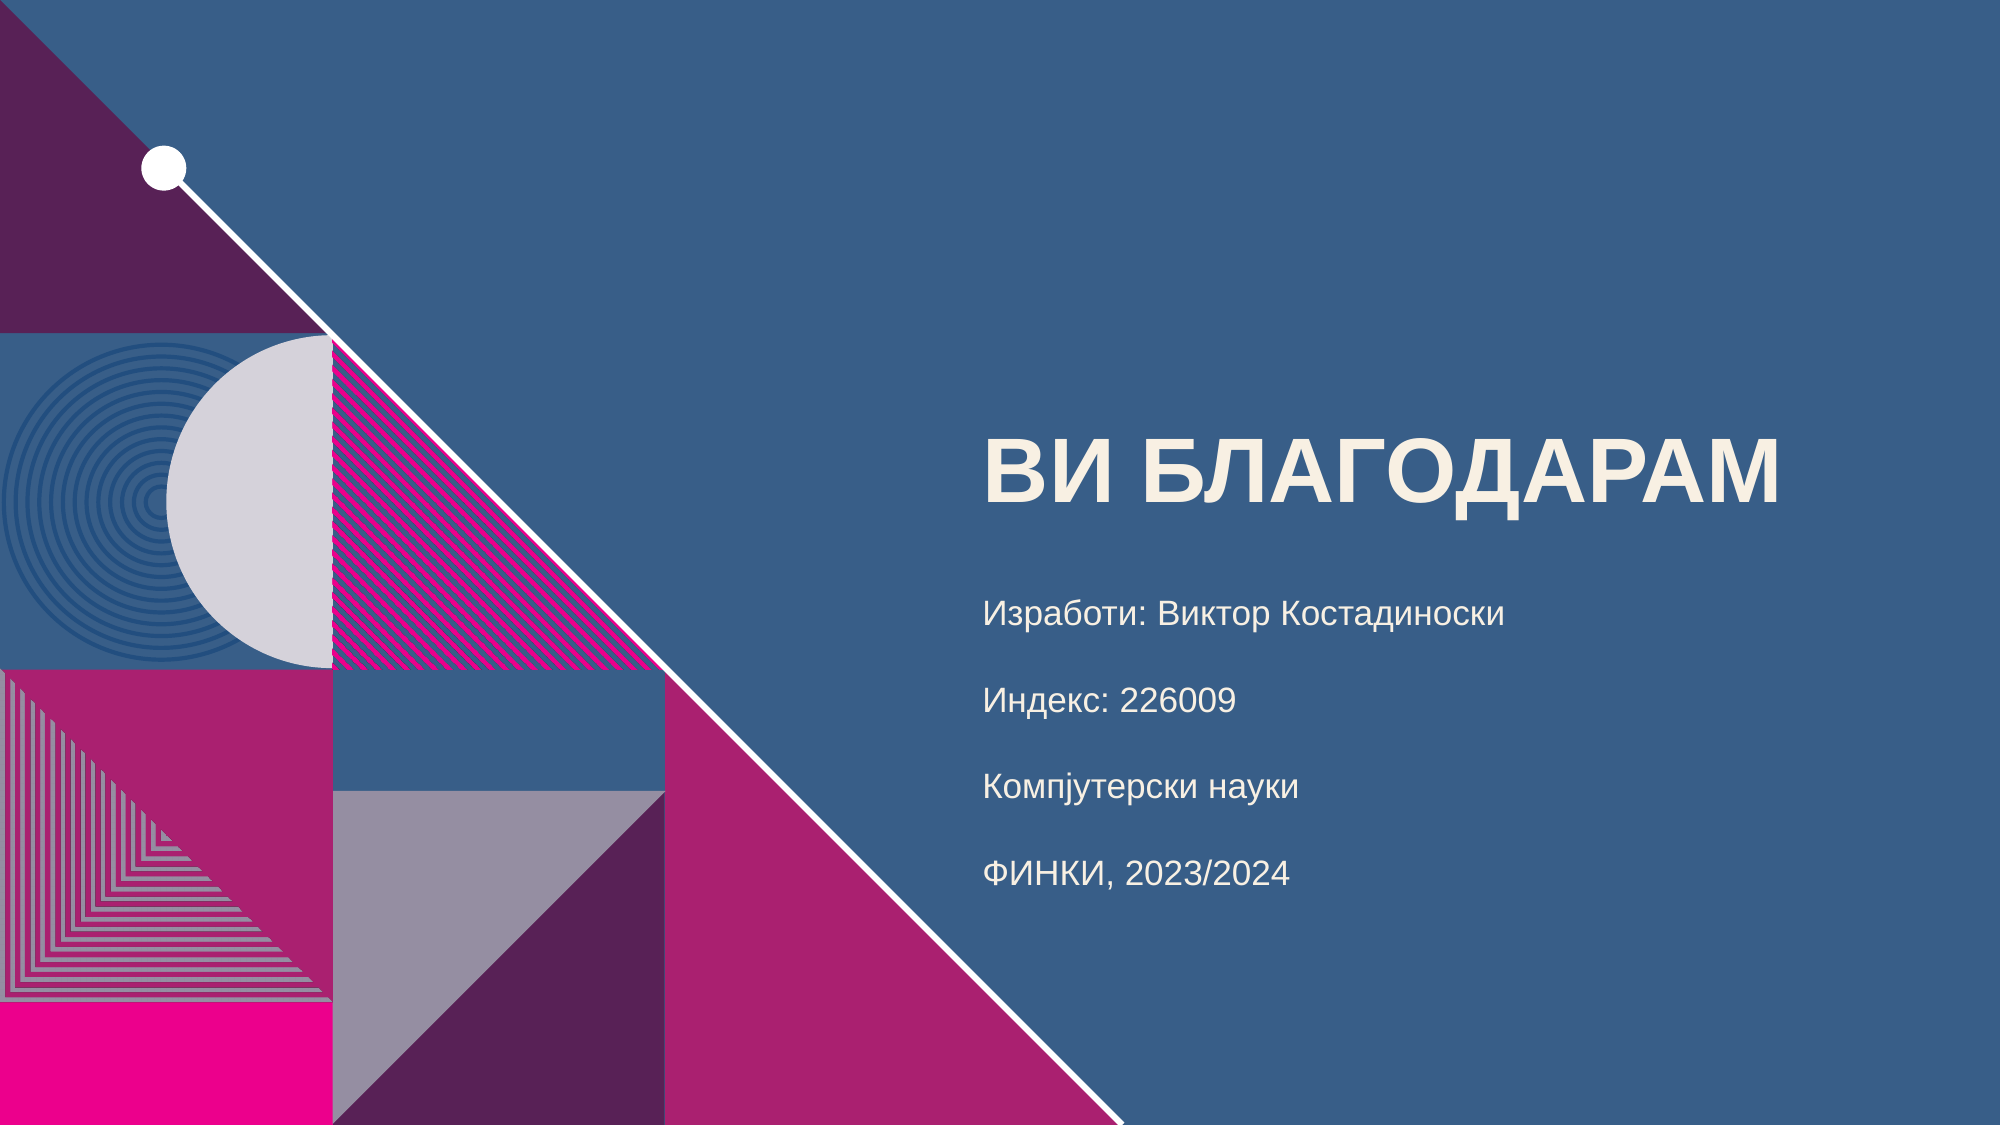

# Ви благодарам
Изработи: Виктор Костадиноски
Индекс: 226009
Компјутерски науки​
ФИНКИ, 2023/2024